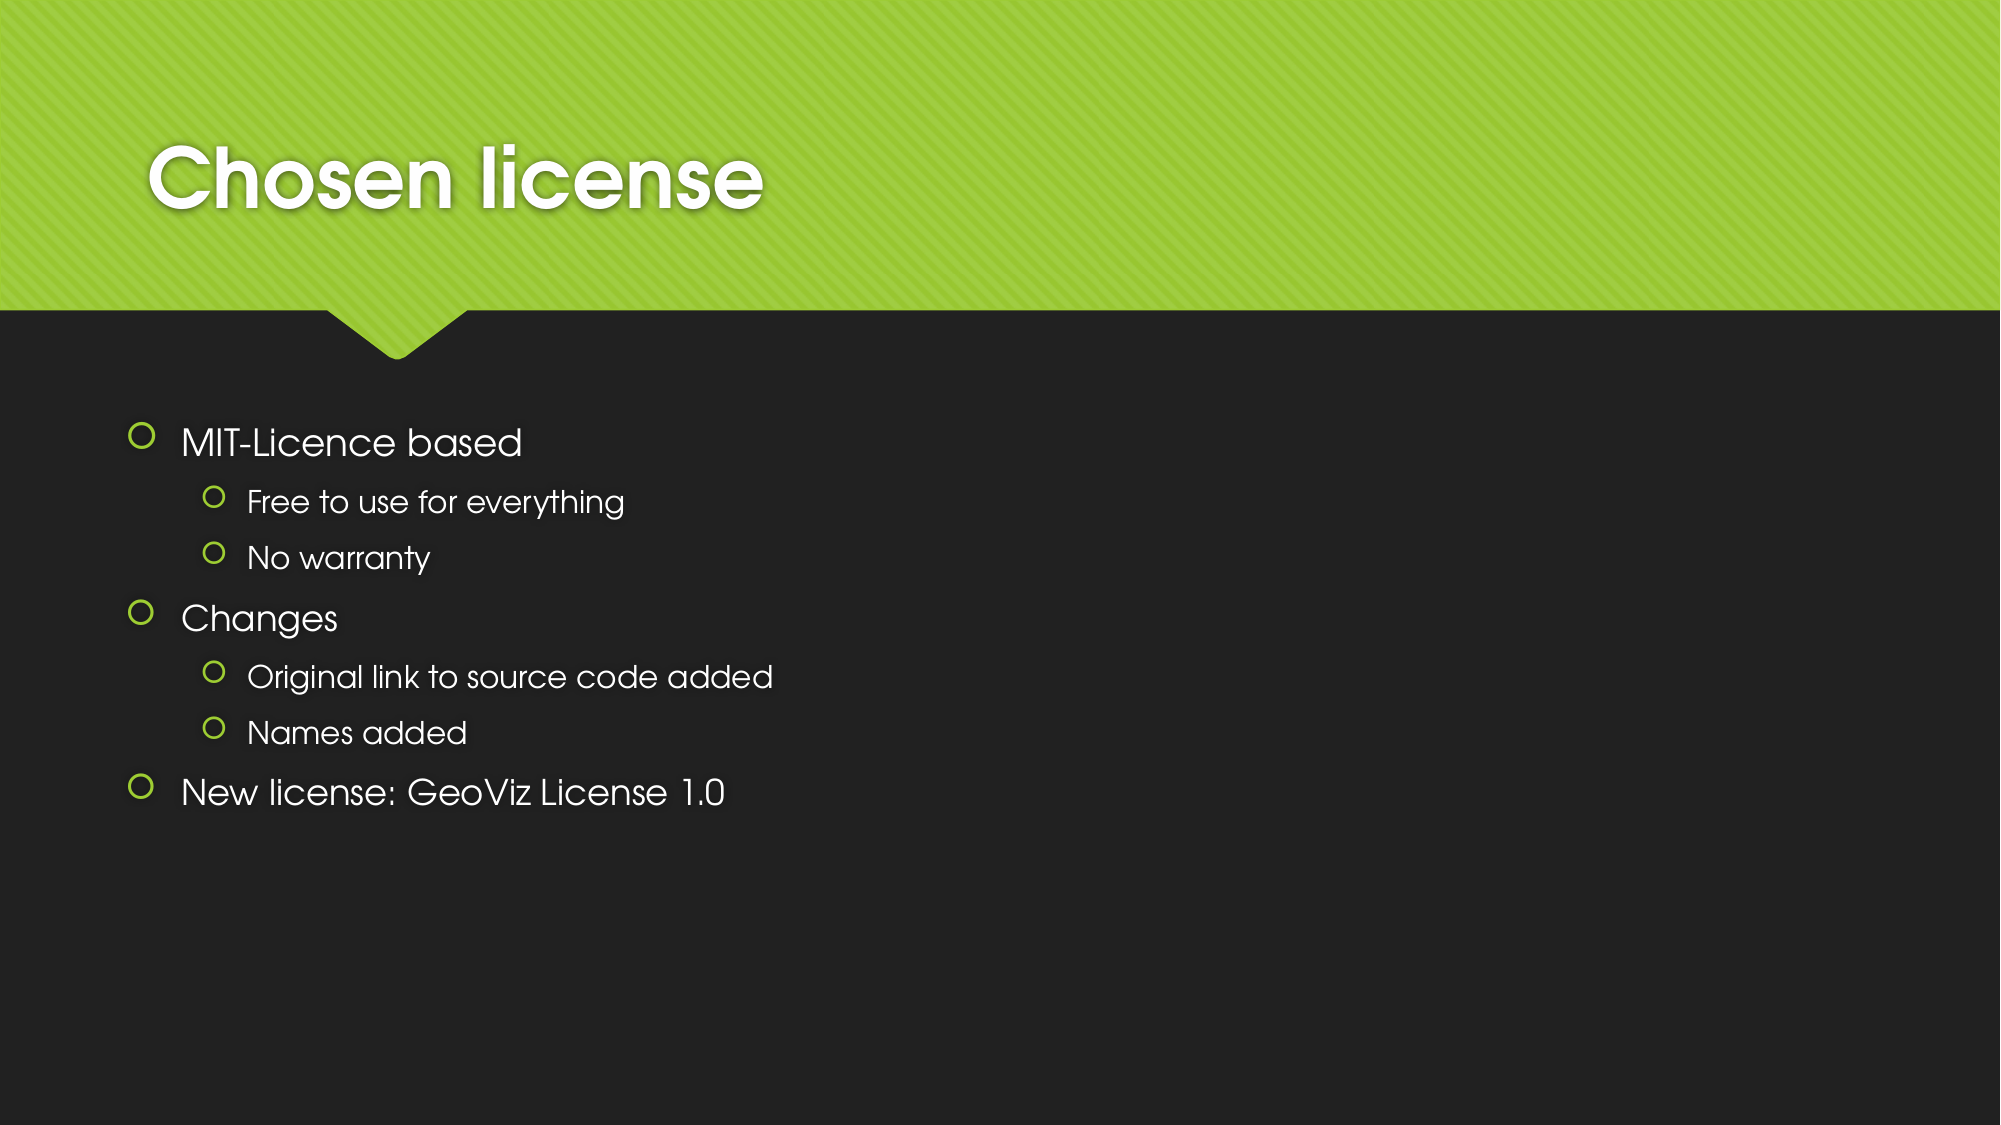

# Chosen license
MIT-Licence based
Free to use for everything
No warranty
Changes
Original link to source code added
Names added
New license: GeoViz License 1.0